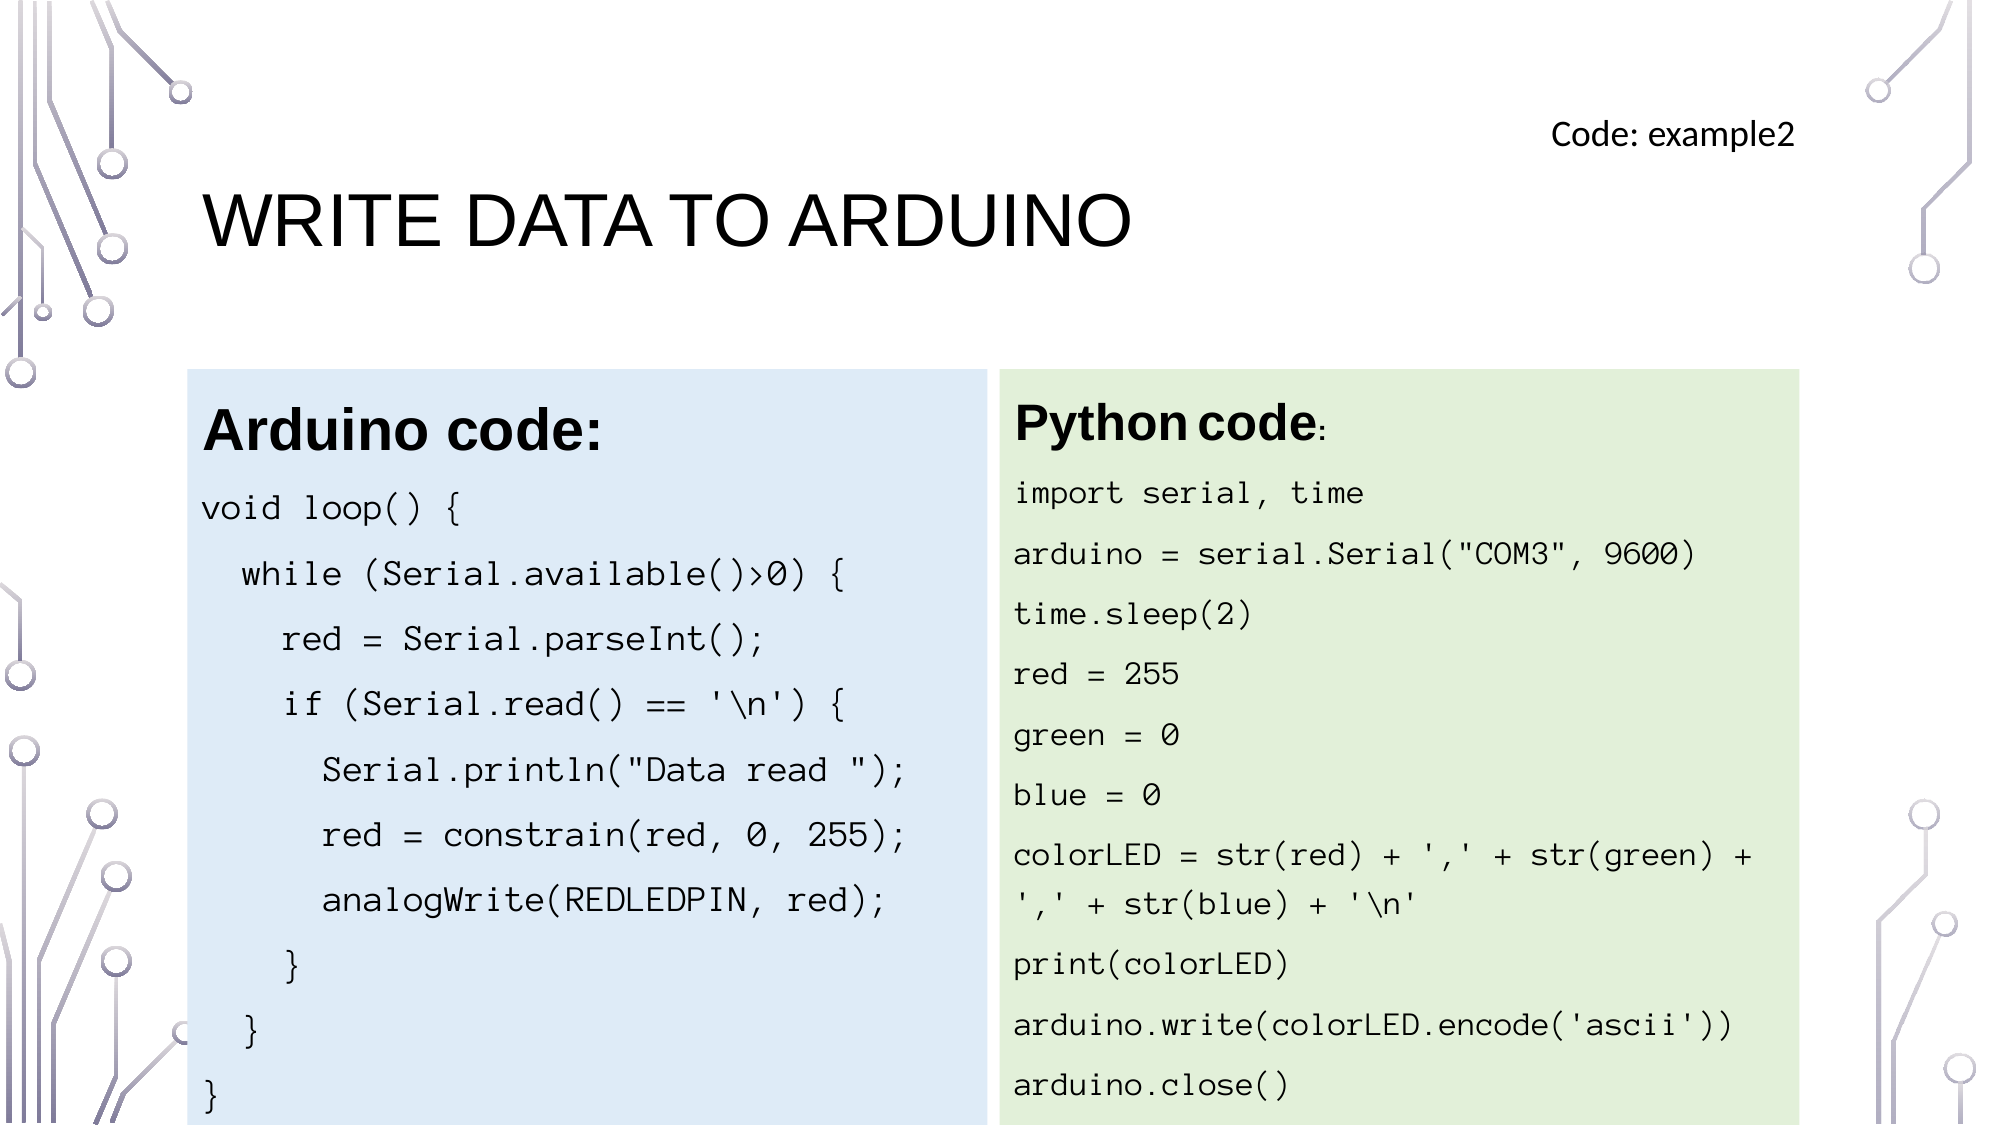

#
write data to arduino
Code: example2
Arduino code:
void loop() {
  while (Serial.available()>0) {
    red = Serial.parseInt();
    if (Serial.read() == '\n') {
      Serial.println("Data read ");
      red = constrain(red, 0, 255);
      analogWrite(REDLEDPIN, red);
    }
  }
}
Python code:
import serial, time
arduino = serial.Serial("COM3", 9600)
time.sleep(2)
red = 255
green = 0
blue = 0
colorLED = str(red) + ',' + str(green) + ',' + str(blue) + '\n'
print(colorLED)
arduino.write(colorLED.encode('ascii'))
arduino.close()